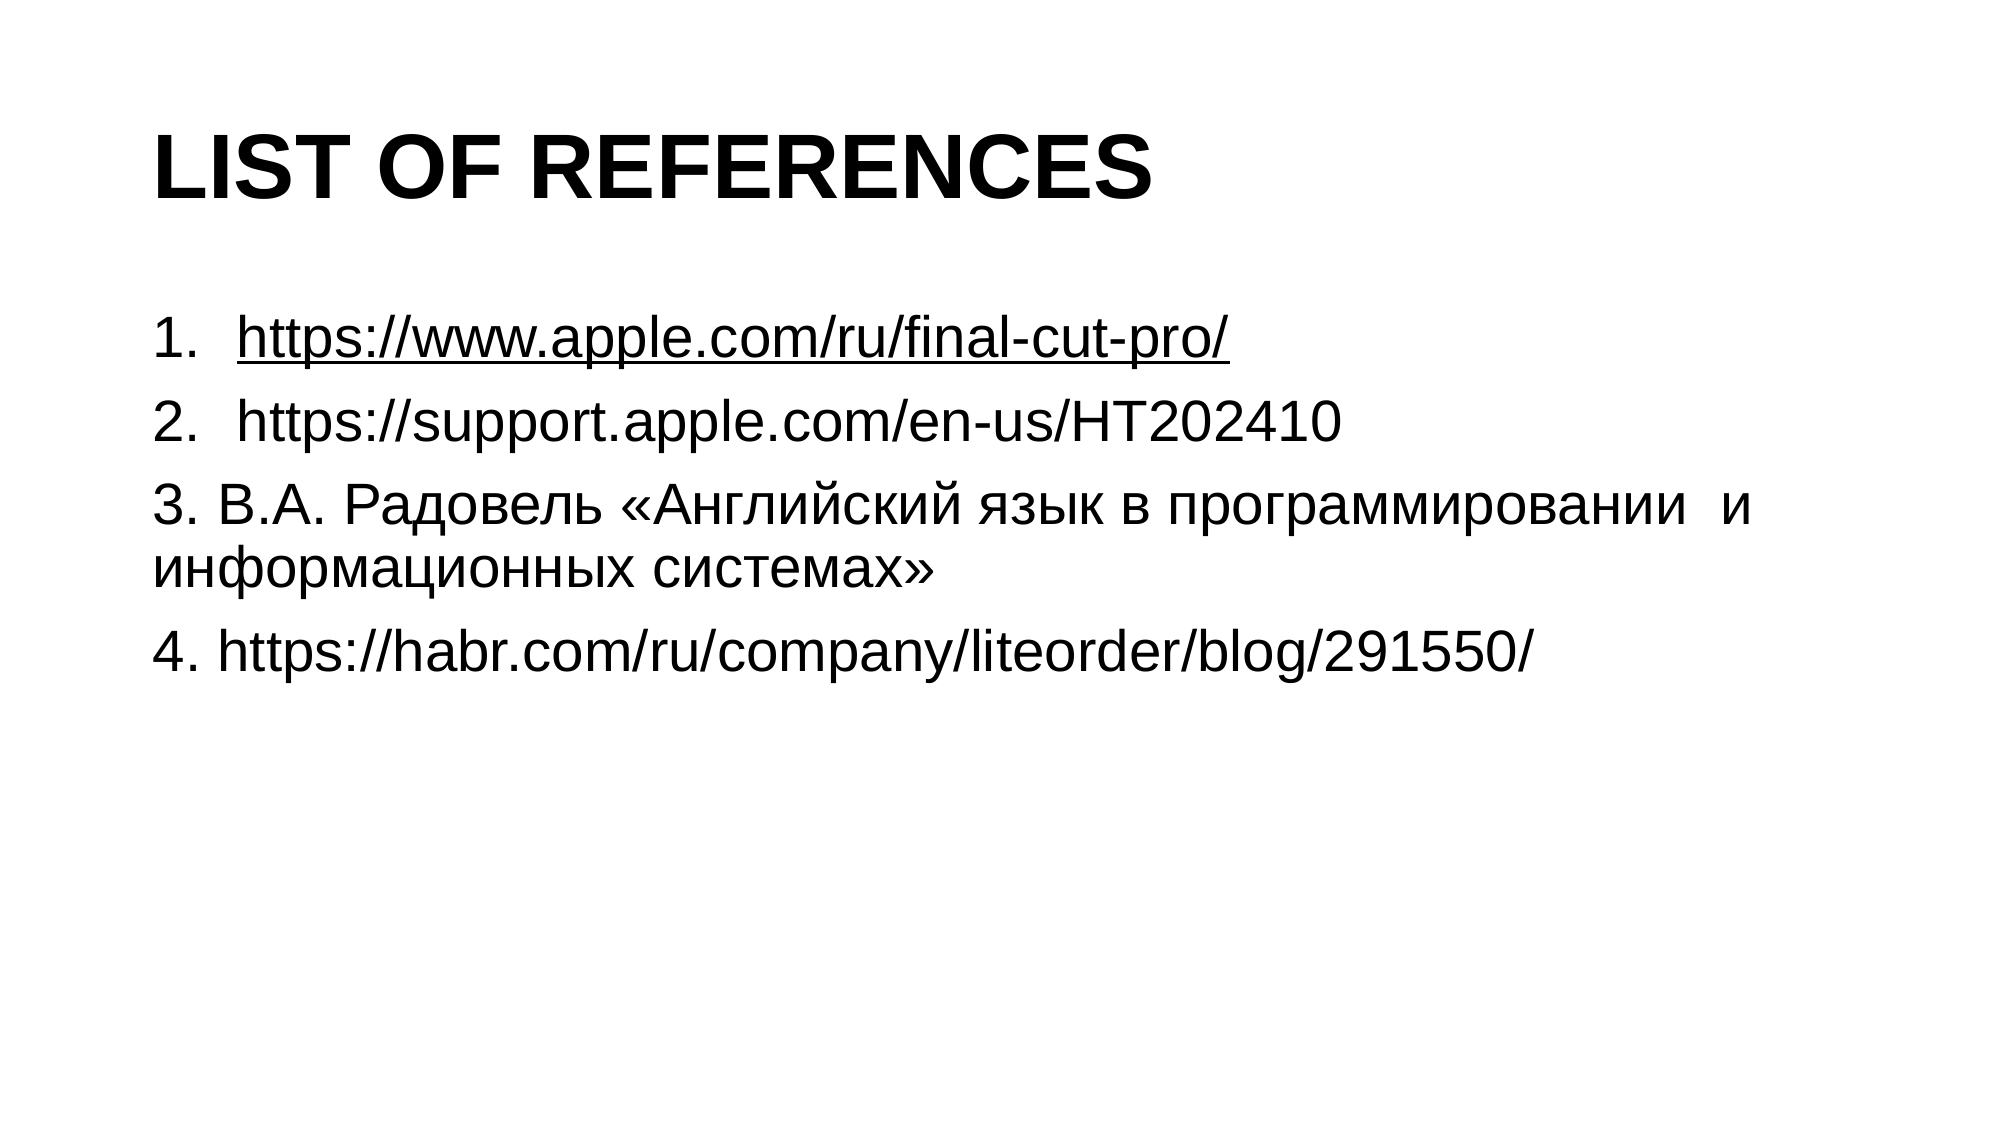

# LIST OF REFERENCES
https://www.apple.com/ru/final-cut-pro/
https://support.apple.com/en-us/HT202410
3. В.А. Радовель «Английский язык в программировании  и информационных системах»
4. https://habr.com/ru/company/liteorder/blog/291550/